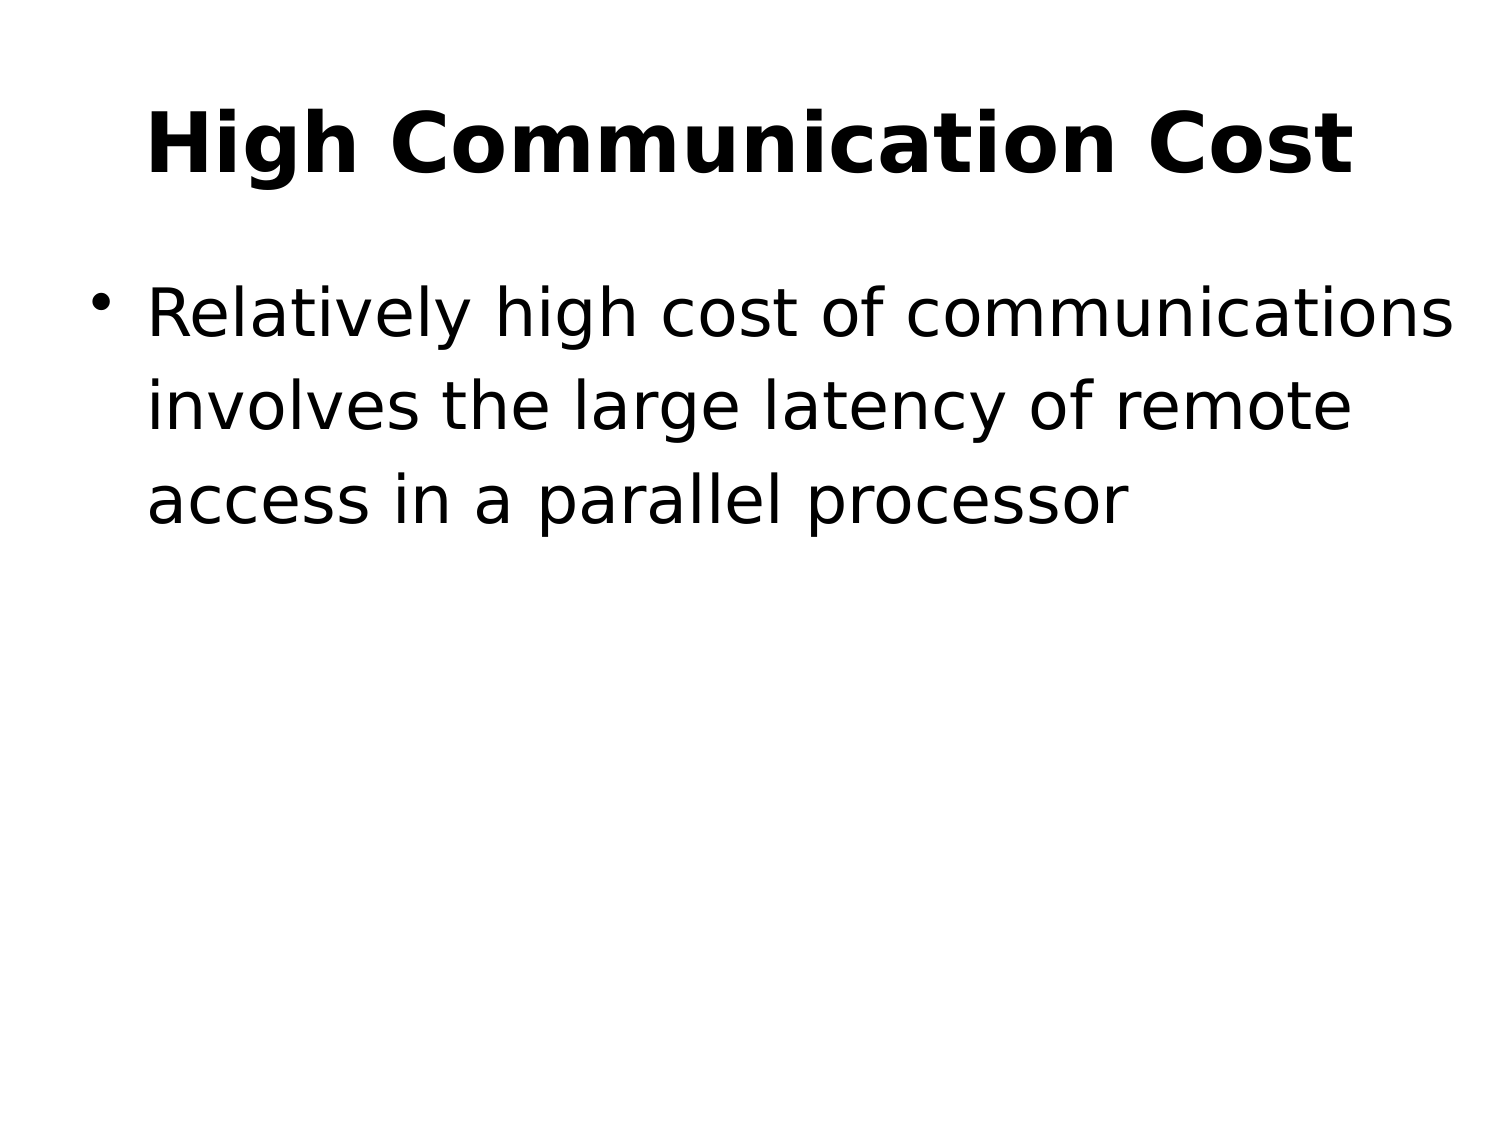

# High Communication Cost
Relatively high cost of communications
	involves the large latency of remote
	access in a parallel processor